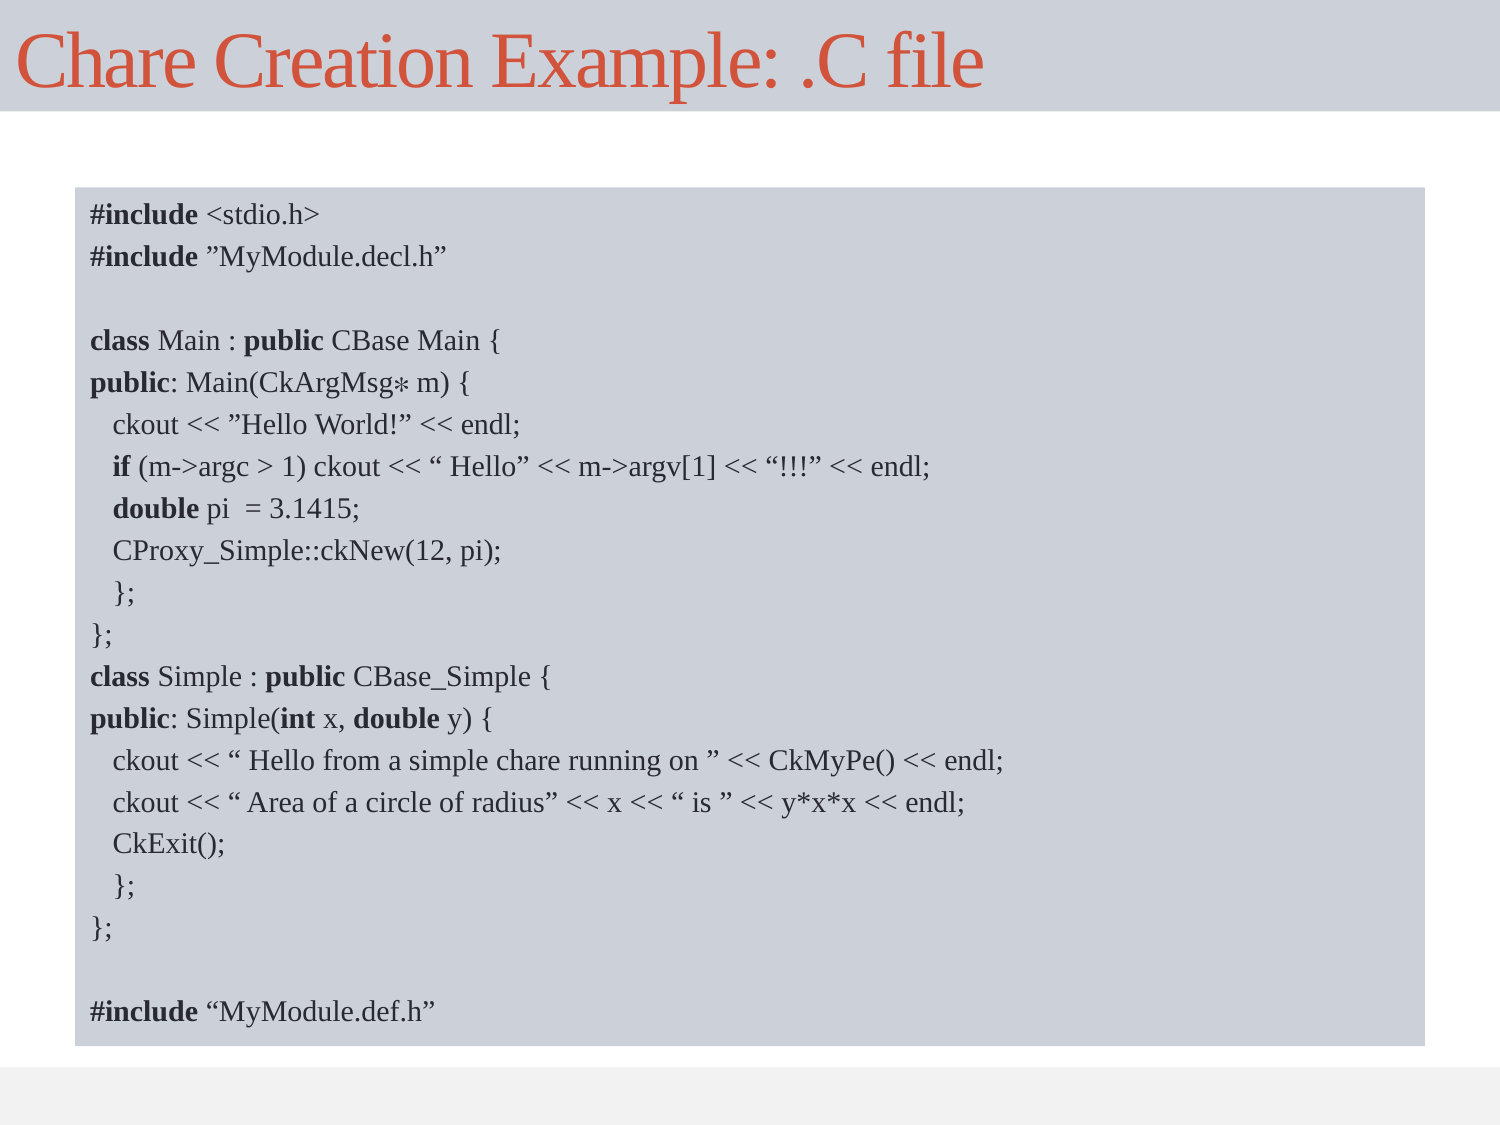

# Chare Creation Example: .C file
#include <stdio.h>
#include ”MyModule.decl.h”

class Main : public CBase Main {
public: Main(CkArgMsg∗ m) {
   ckout << ”Hello World!” << endl;
   if (m->argc > 1) ckout << “ Hello” << m->argv[1] << “!!!” << endl;
   double pi  = 3.1415;
   CProxy_Simple::ckNew(12, pi);
   };
};
class Simple : public CBase_Simple {
public: Simple(int x, double y) {
   ckout << “ Hello from a simple chare running on ” << CkMyPe() << endl;
   ckout << “ Area of a circle of radius” << x << “ is ” << y*x*x << endl;
   CkExit();
   };
};

#include “MyModule.def.h”